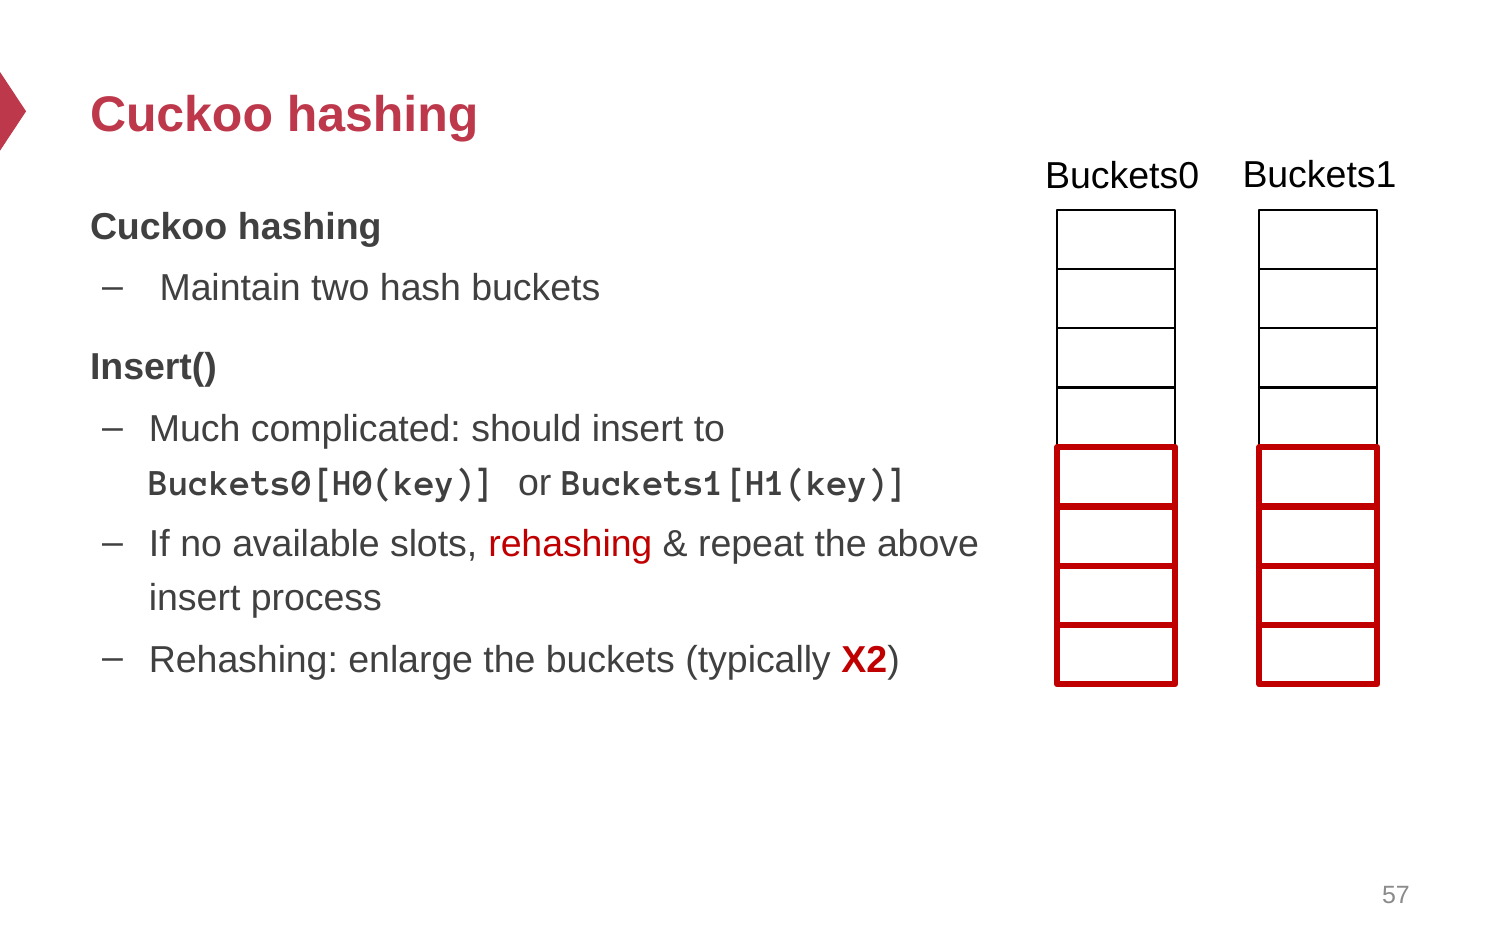

# Cuckoo hashing
Buckets1
Buckets0
Cuckoo hashing
 Maintain two hash buckets
Insert()
Much complicated: should insert to Buckets0[H0(key)] or Buckets1[H1(key)]
If no available slots, rehashing & repeat the above insert process
Rehashing: enlarge the buckets (typically X2)

57